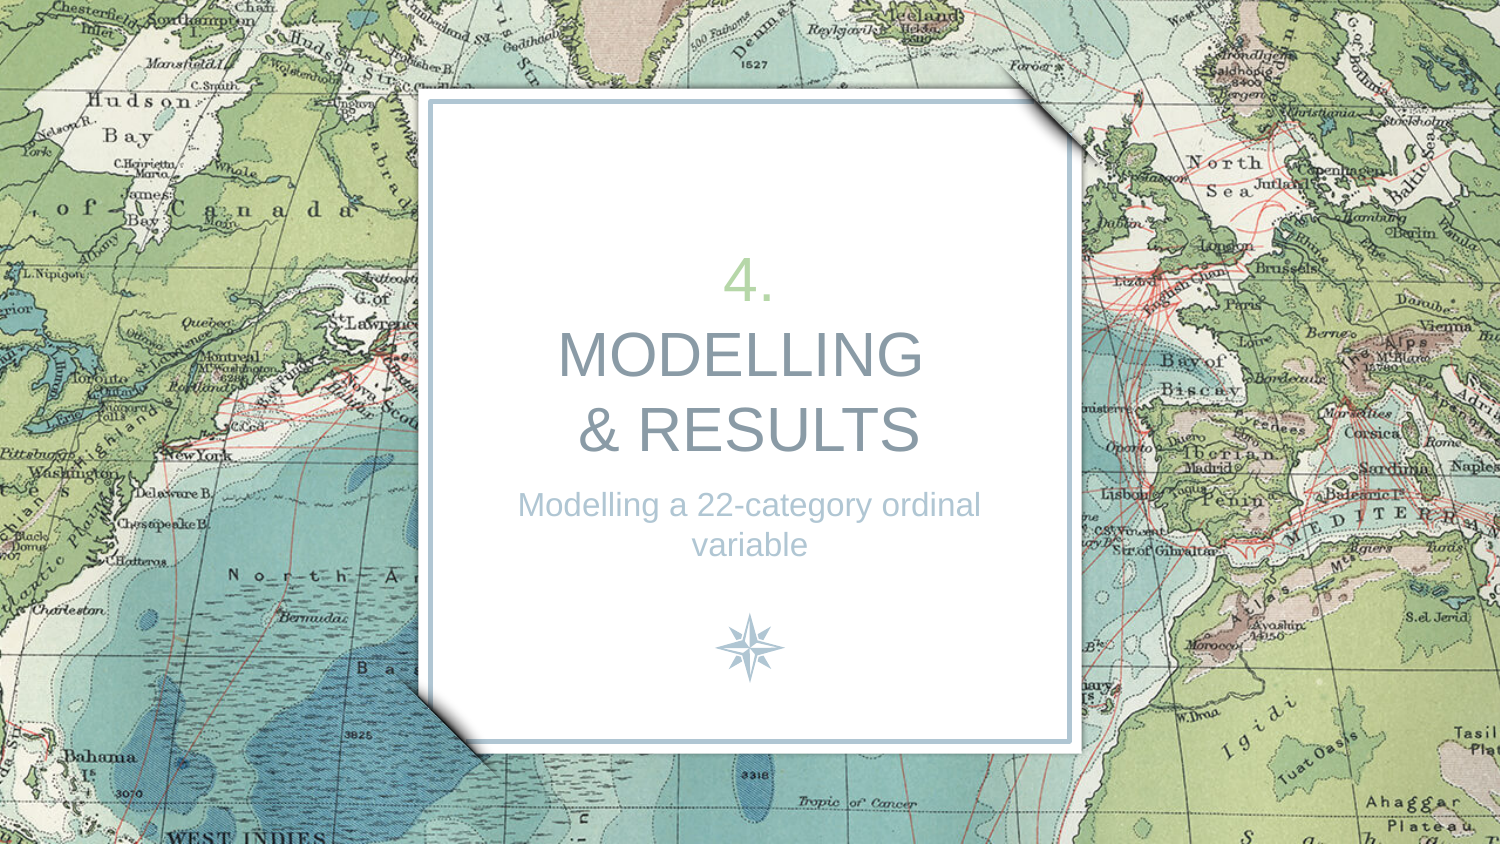

# 4.
MODELLING
& RESULTS
Modelling a 22-category ordinal variable